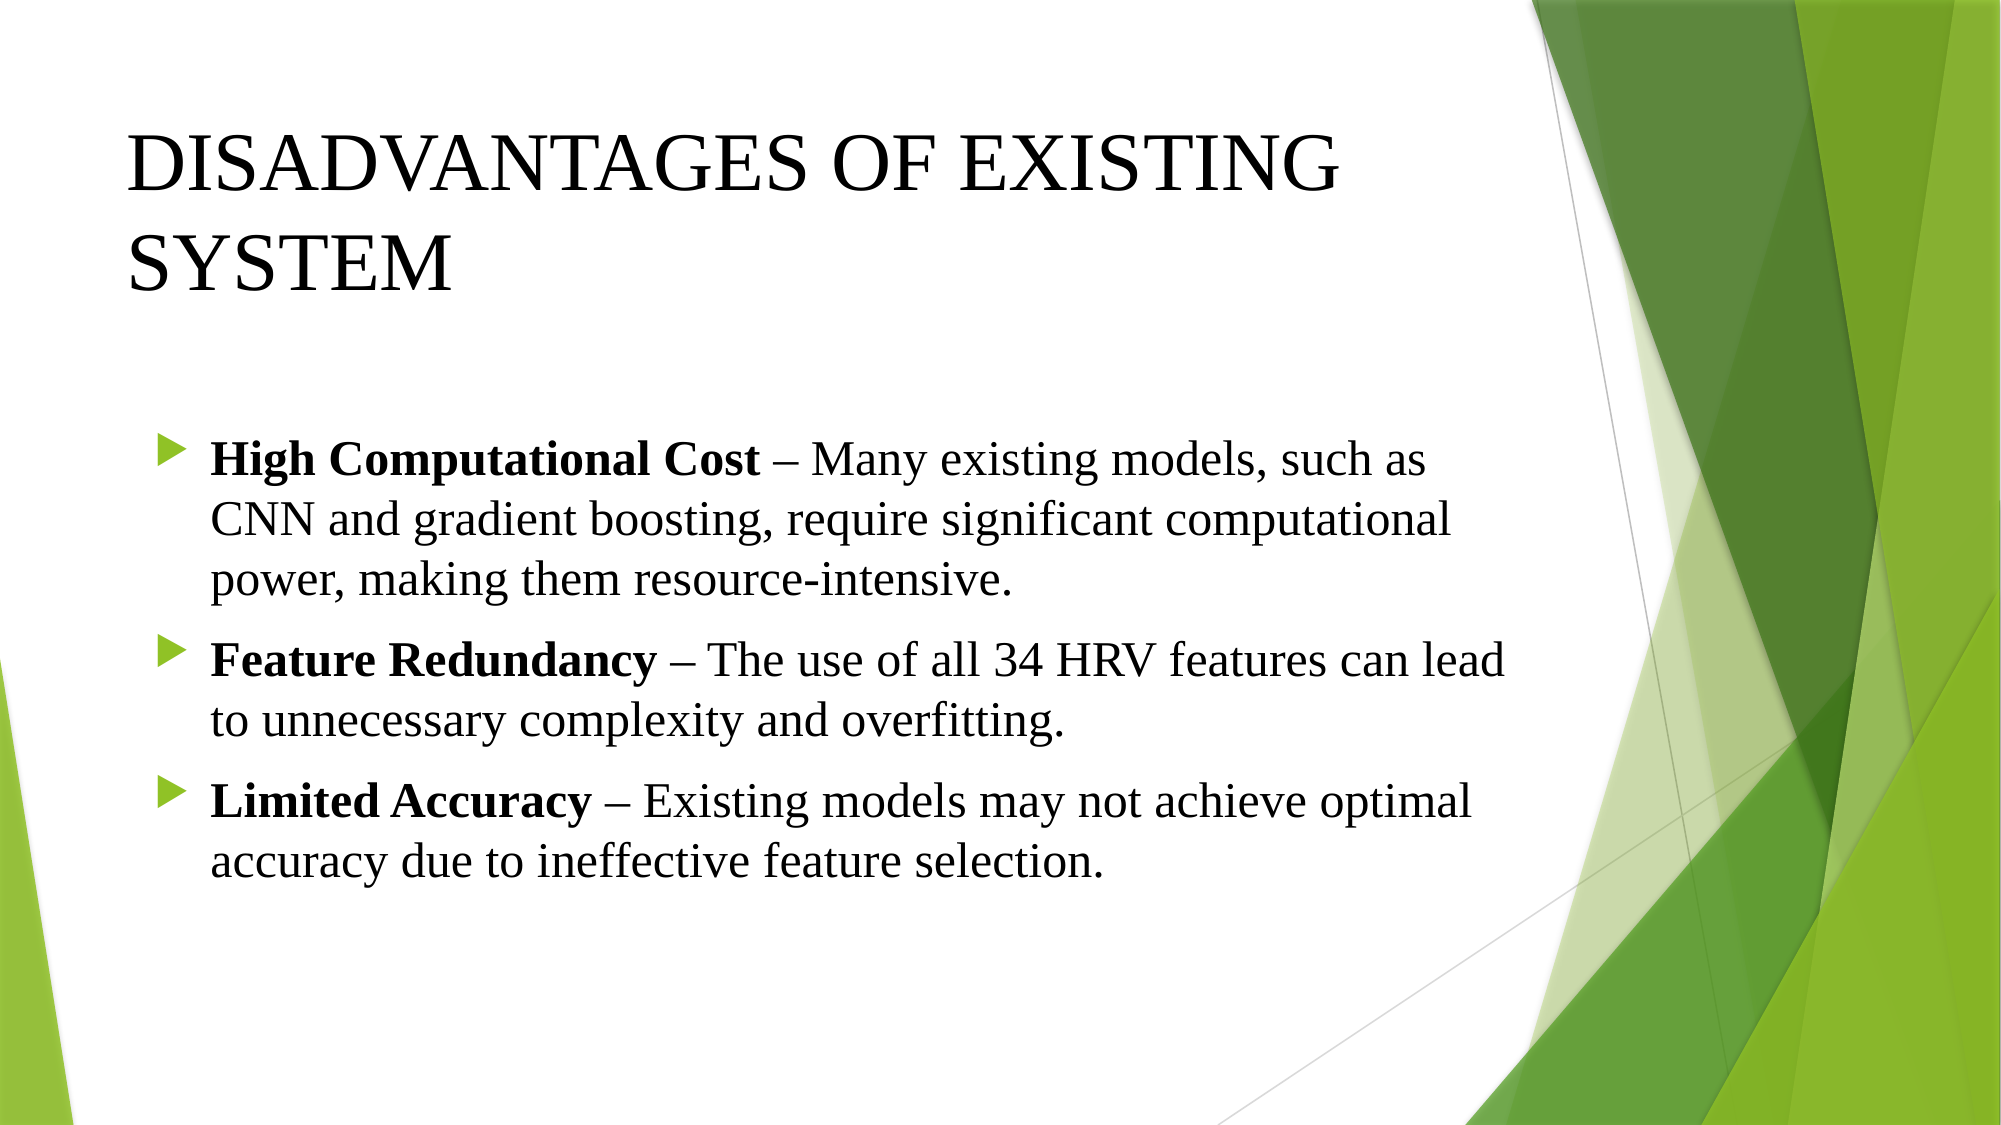

# DISADVANTAGES OF EXISTING SYSTEM
High Computational Cost – Many existing models, such as CNN and gradient boosting, require significant computational power, making them resource-intensive.
Feature Redundancy – The use of all 34 HRV features can lead to unnecessary complexity and overfitting.
Limited Accuracy – Existing models may not achieve optimal accuracy due to ineffective feature selection.